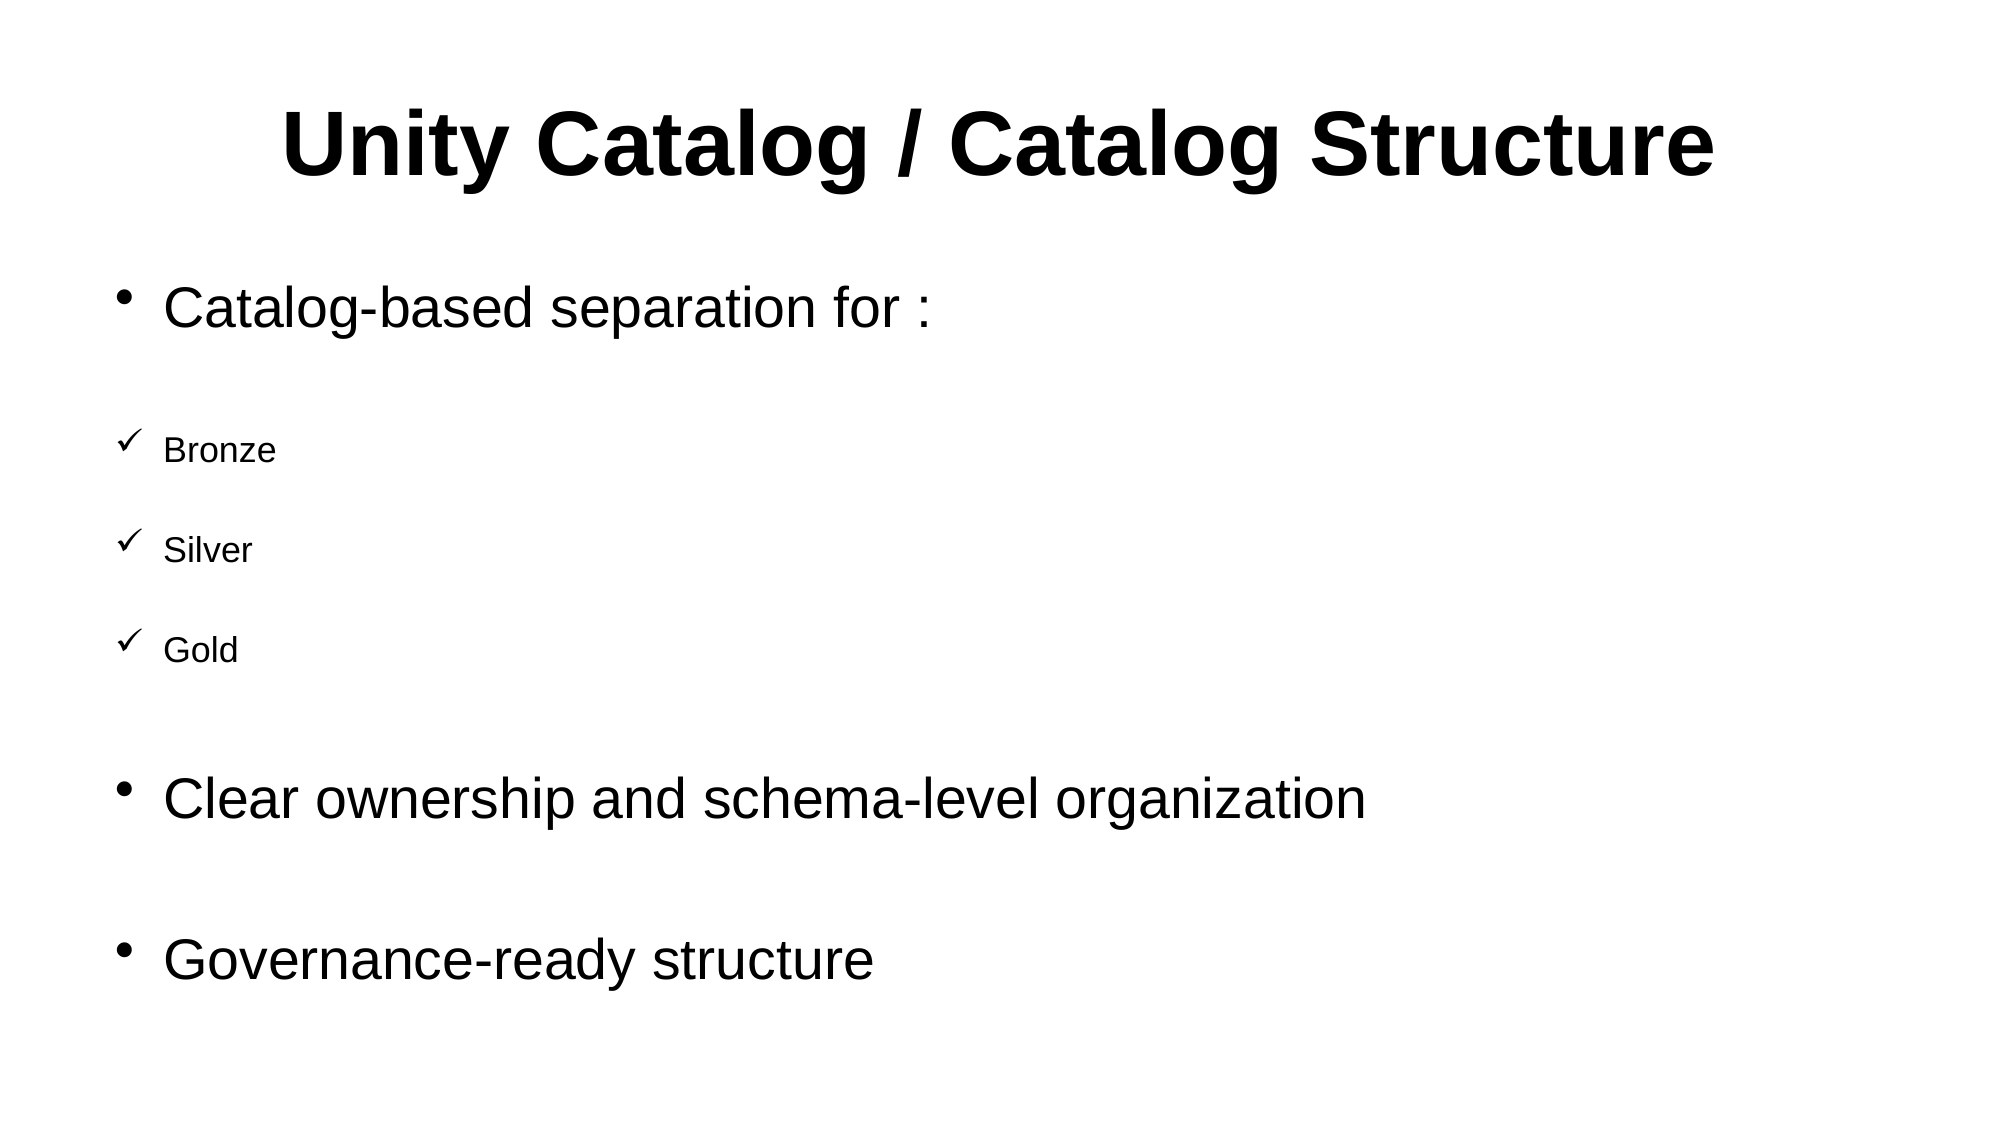

# Unity Catalog / Catalog Structure
Catalog-based separation for :

Bronze

Silver

Gold

Clear ownership and schema-level organization

Governance-ready structure